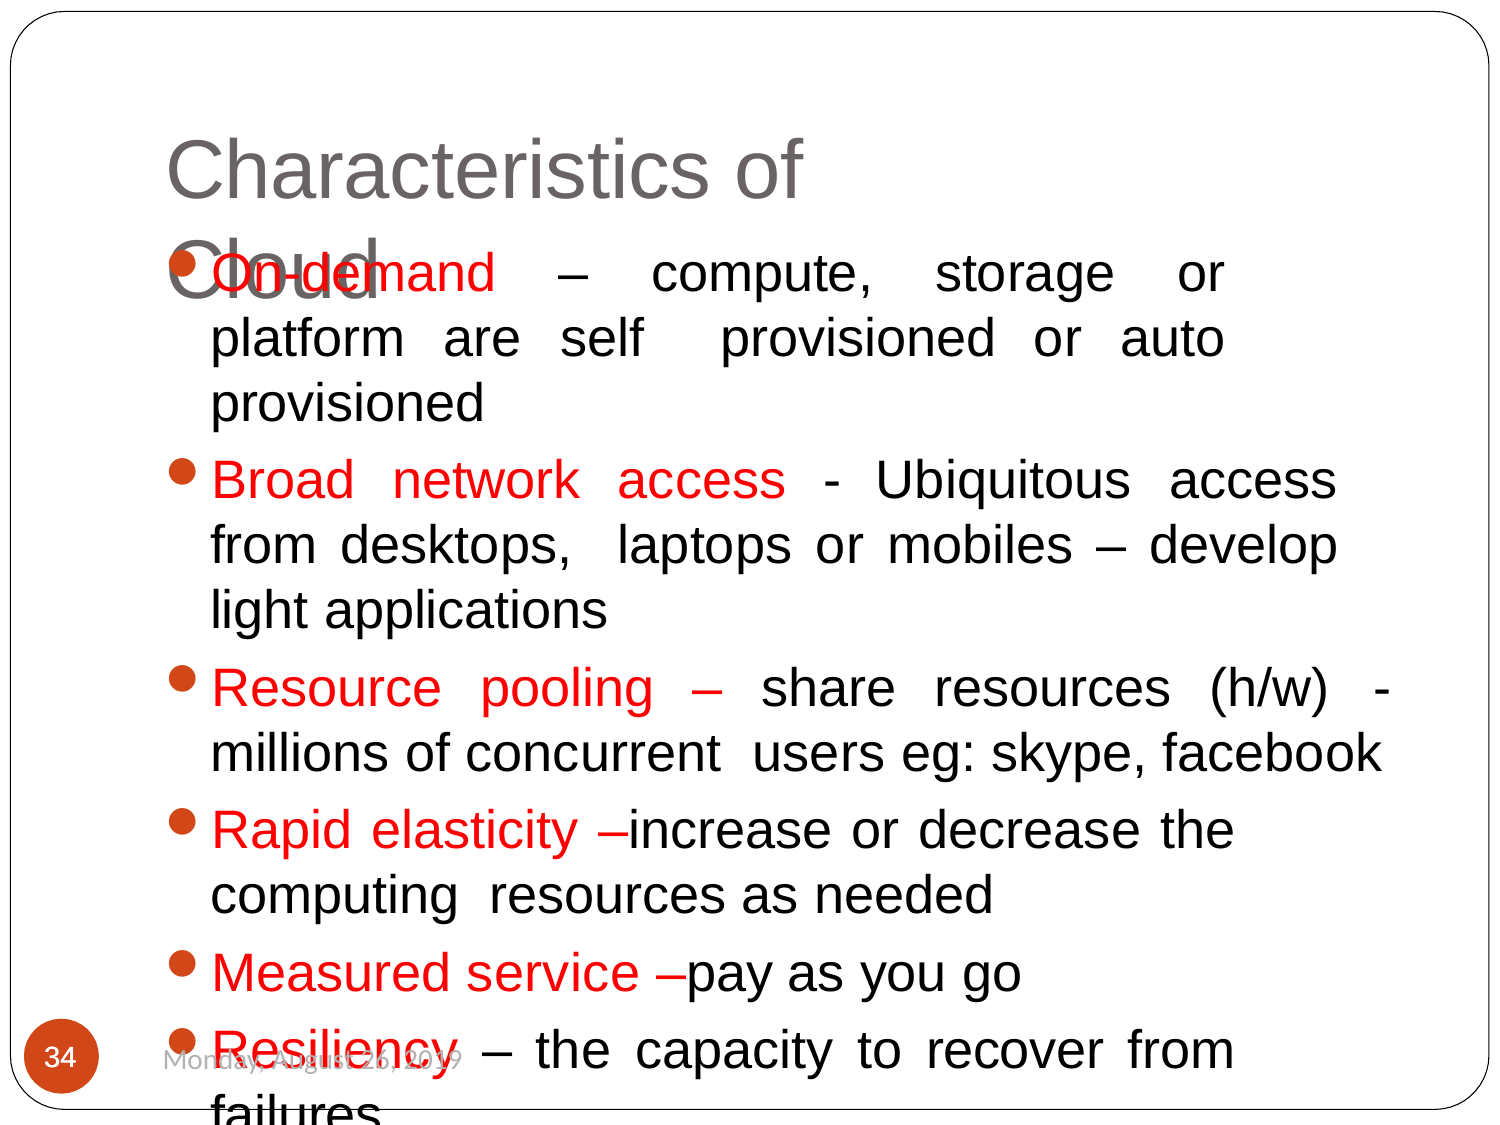

# Characteristics of Cloud
On-demand – compute, storage or platform are self  provisioned or auto provisioned
Broad network access -	Ubiquitous access from desktops,  laptops or mobiles – develop light applications
Resource pooling – share resources (h/w)	- millions of concurrent  users eg: skype, facebook
Rapid elasticity –increase or decrease the computing  resources as needed
Measured service –pay as you go
Resiliency – the capacity to recover from failures

34
34
Monday, August 26, 2019